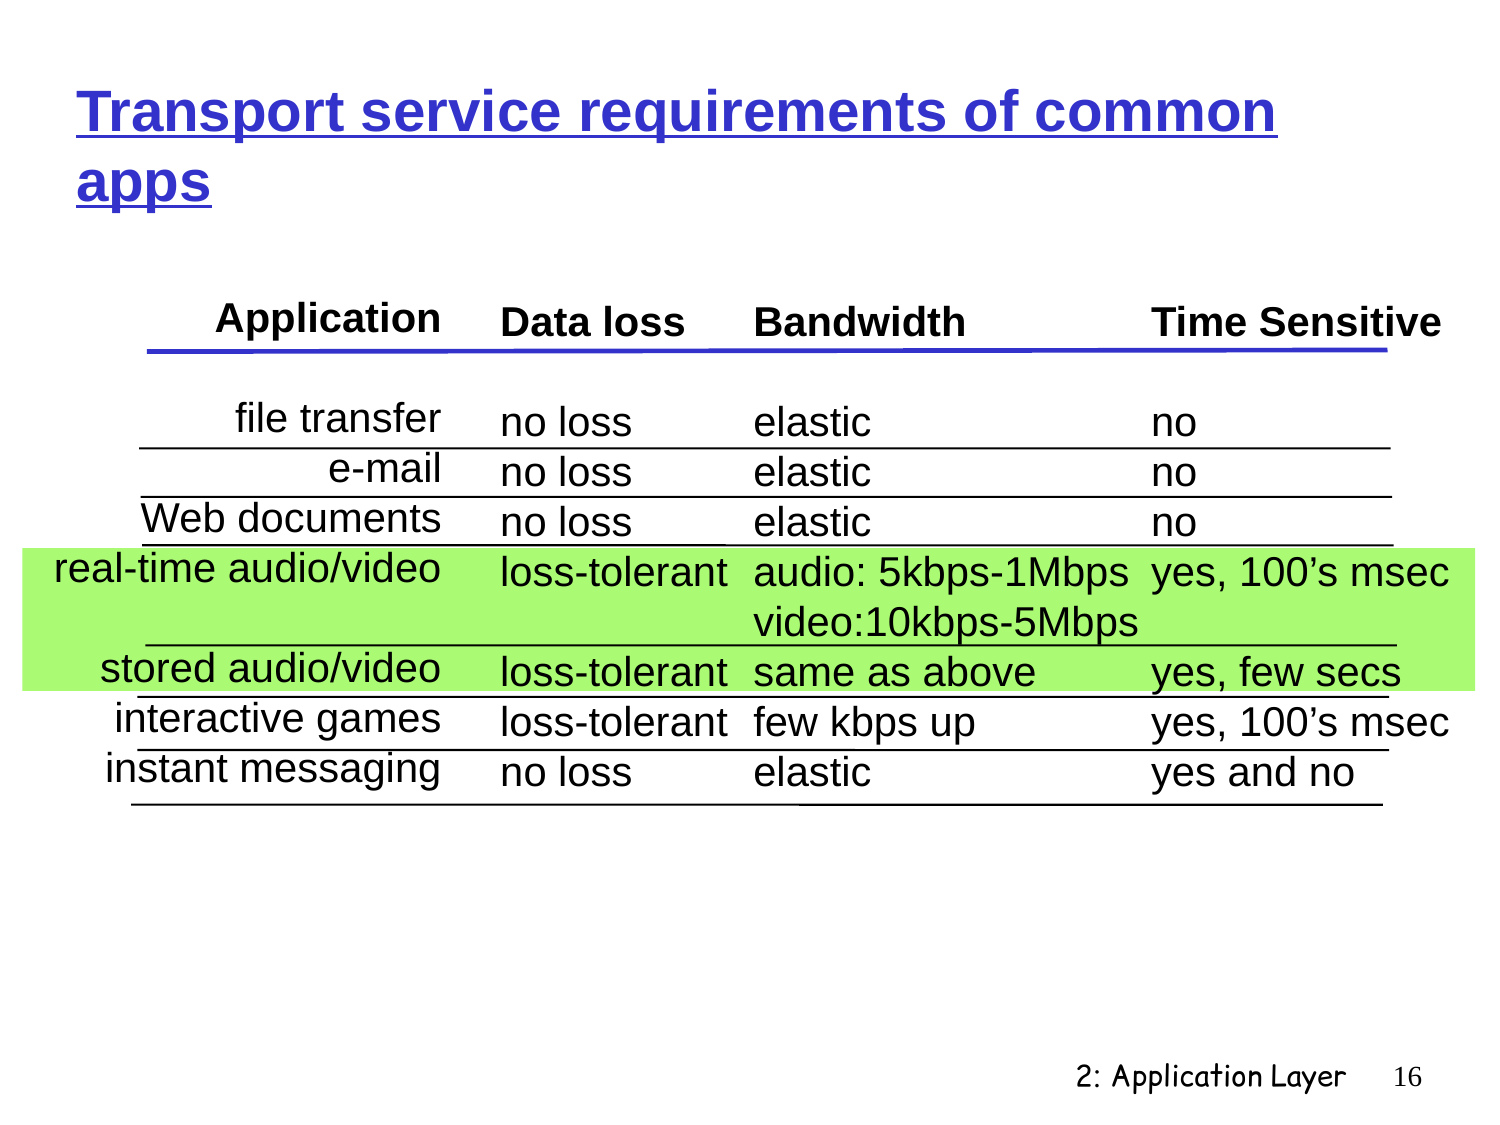

# Transport service requirements of common apps
Application

file transfer
e-mail
Web documents
real-time audio/video

stored audio/video
interactive games
instant messaging
Bandwidth

elastic
elastic
elastic
audio: 5kbps-1Mbps
video:10kbps-5Mbps
same as above
few kbps up
elastic
Time Sensitive

no
no
no
yes, 100’s msec

yes, few secs
yes, 100’s msec
yes and no
Data loss

no loss
no loss
no loss
loss-tolerant

loss-tolerant
loss-tolerant
no loss

2: Application Layer
16